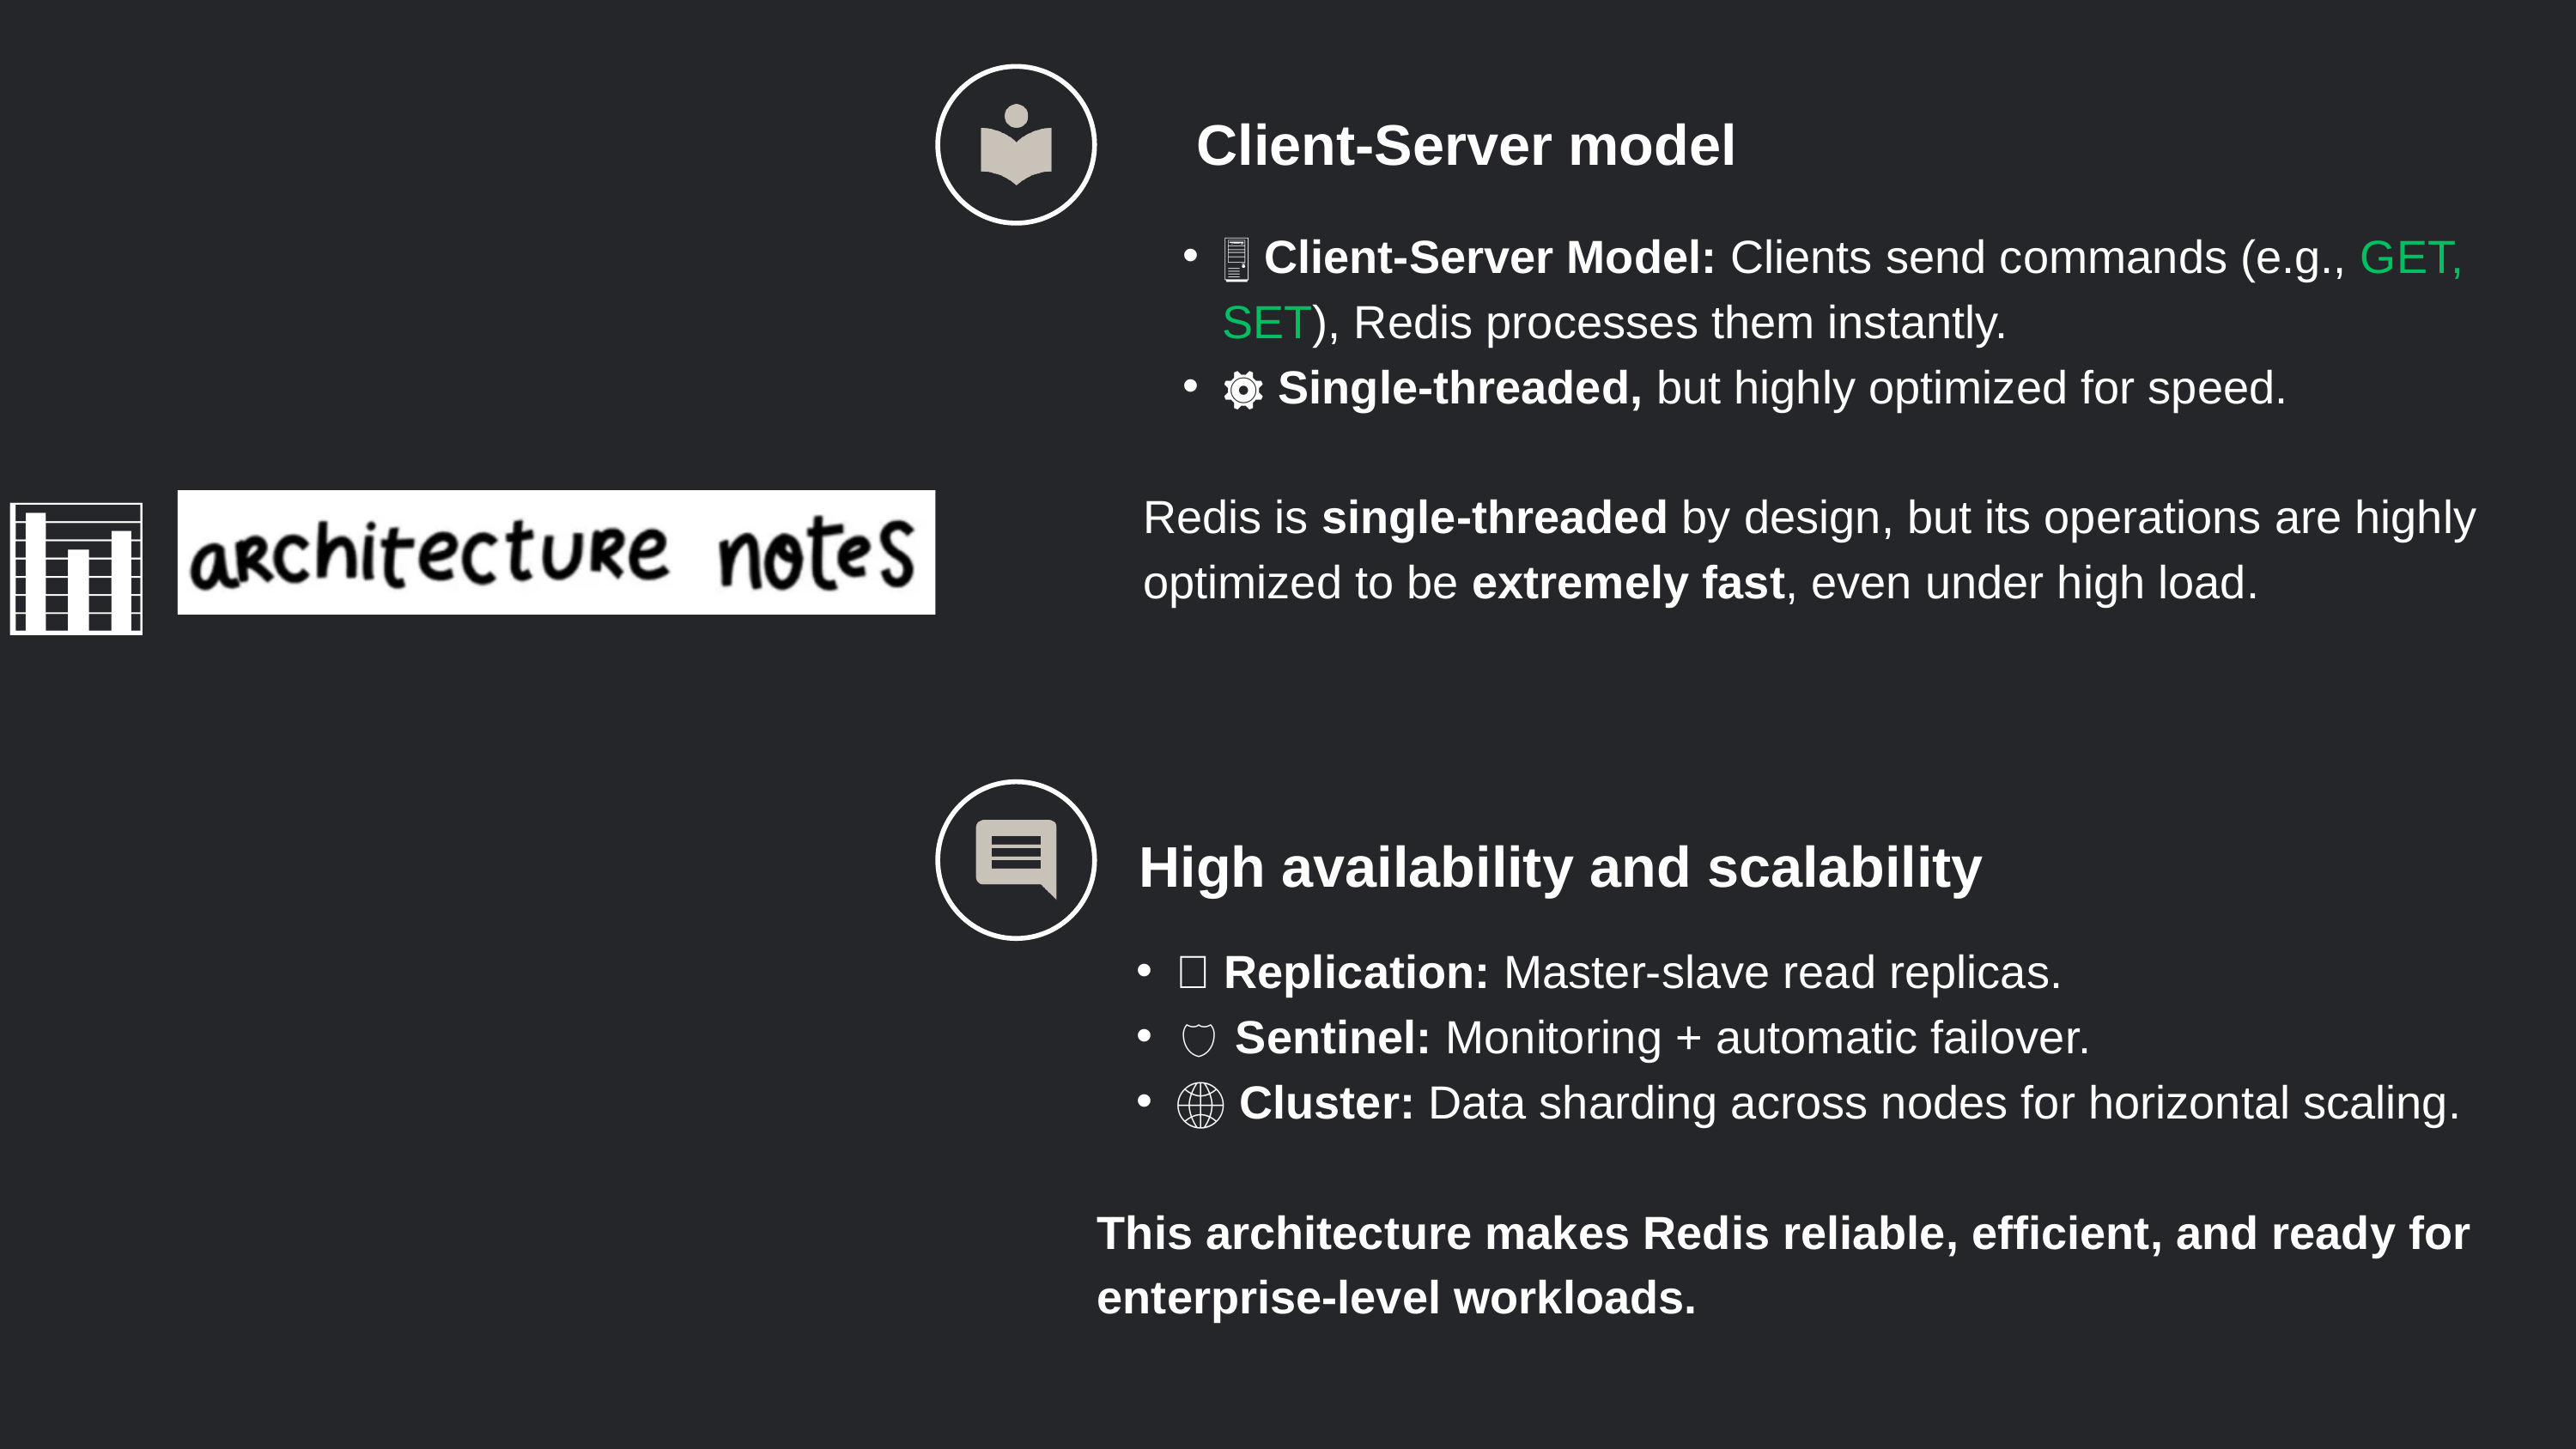

Client-Server model

🖥️ Client-Server Model: Clients send commands (e.g., GET, SET), Redis processes them instantly.
⚙️ Single-threaded, but highly optimized for speed.

Redis is single-threaded by design, but its operations are highly optimized to be extremely fast, even under high load.

📊

High availability and scalability

🧬 Replication: Master-slave read replicas.
🛡️ Sentinel: Monitoring + automatic failover.
🌐 Cluster: Data sharding across nodes for horizontal scaling.

This architecture makes Redis reliable, efficient, and ready for enterprise-level workloads.